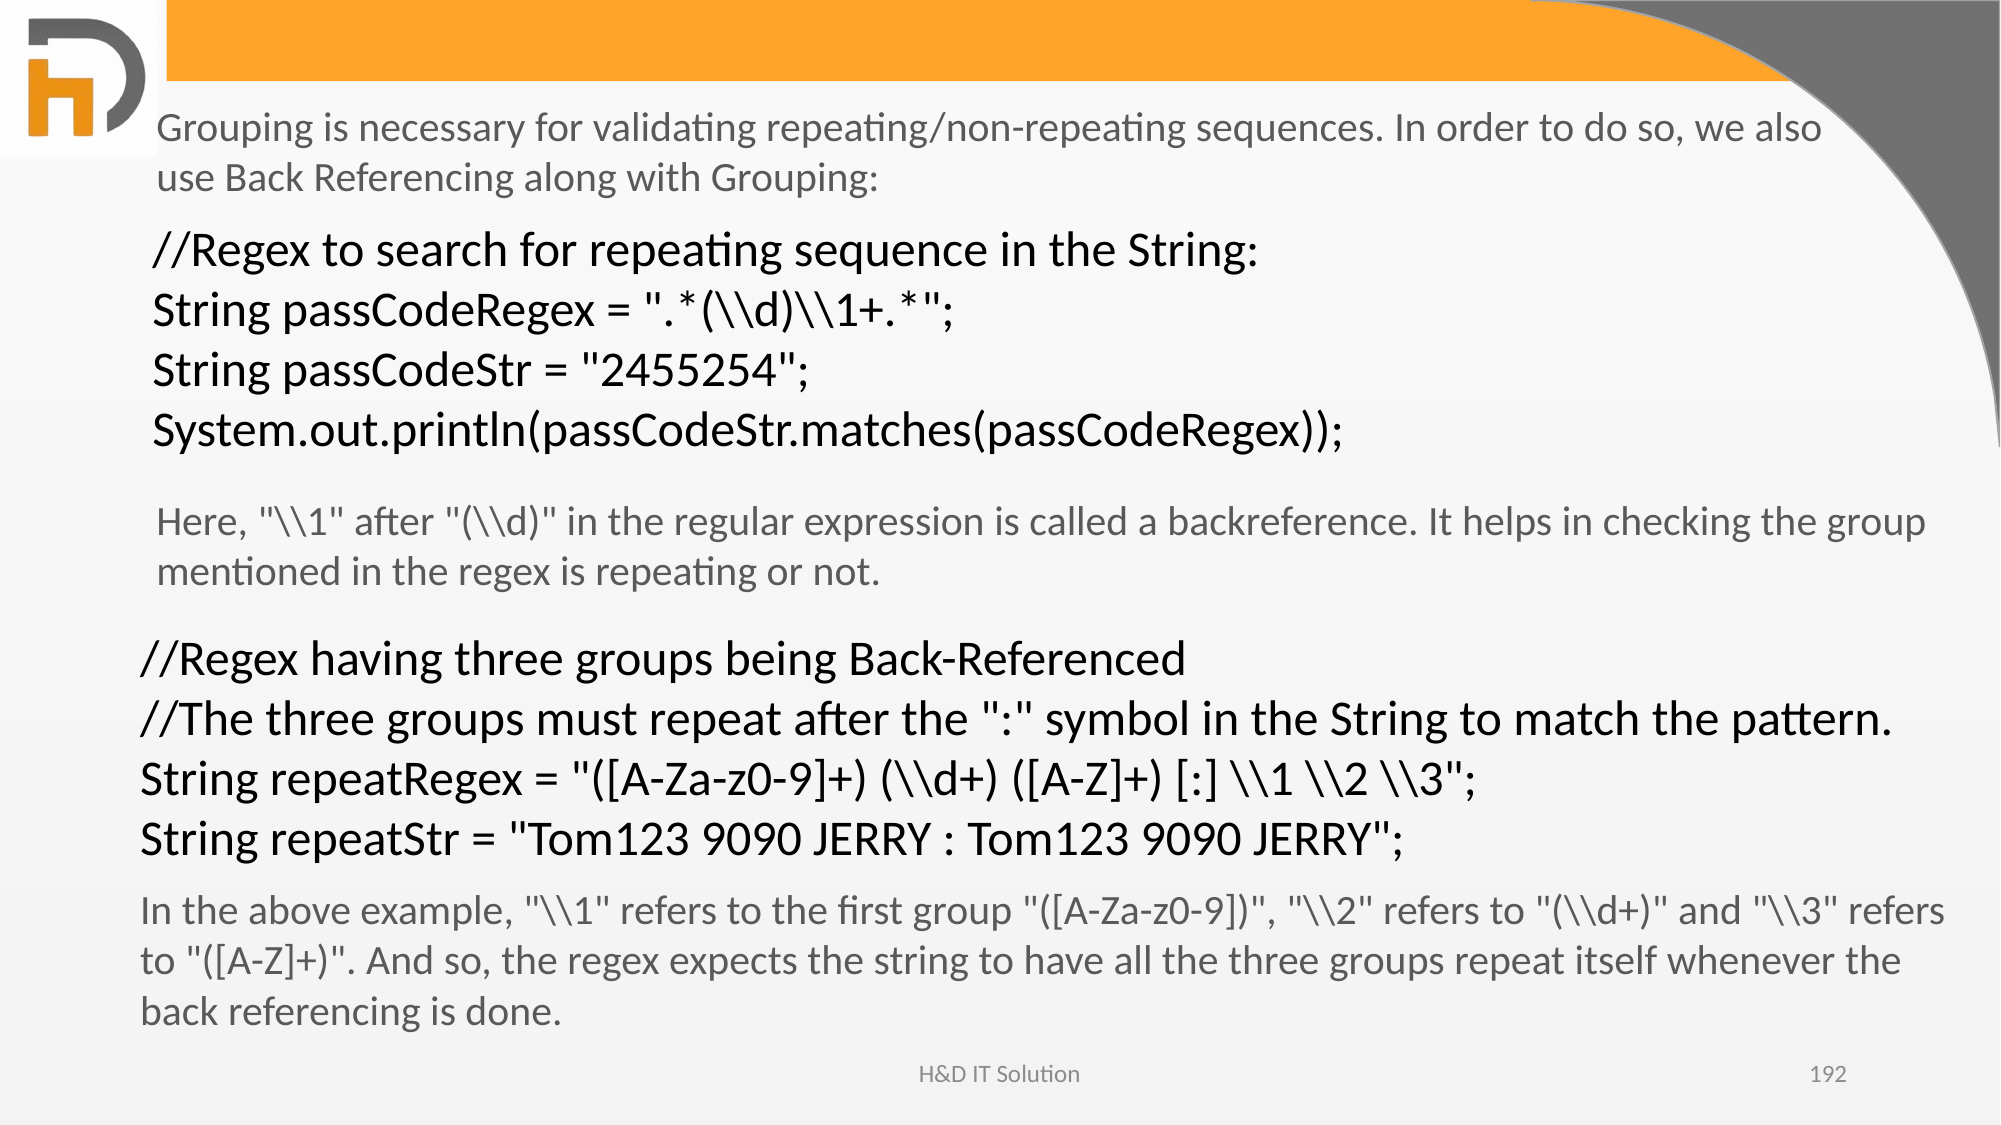

Grouping is necessary for validating repeating/non-repeating sequences. In order to do so, we also use Back Referencing along with Grouping:
//Regex to search for repeating sequence in the String:
String passCodeRegex = ".*(\\d)\\1+.*";
String passCodeStr = "2455254";
System.out.println(passCodeStr.matches(passCodeRegex));
Here, "\\1" after "(\\d)" in the regular expression is called a backreference. It helps in checking the group mentioned in the regex is repeating or not.
//Regex having three groups being Back-Referenced
//The three groups must repeat after the ":" symbol in the String to match the pattern.
String repeatRegex = "([A-Za-z0-9]+) (\\d+) ([A-Z]+) [:] \\1 \\2 \\3";
String repeatStr = "Tom123 9090 JERRY : Tom123 9090 JERRY";
In the above example, "\\1" refers to the first group "([A-Za-z0-9])", "\\2" refers to "(\\d+)" and "\\3" refers to "([A-Z]+)". And so, the regex expects the string to have all the three groups repeat itself whenever the back referencing is done.
H&D IT Solution
192